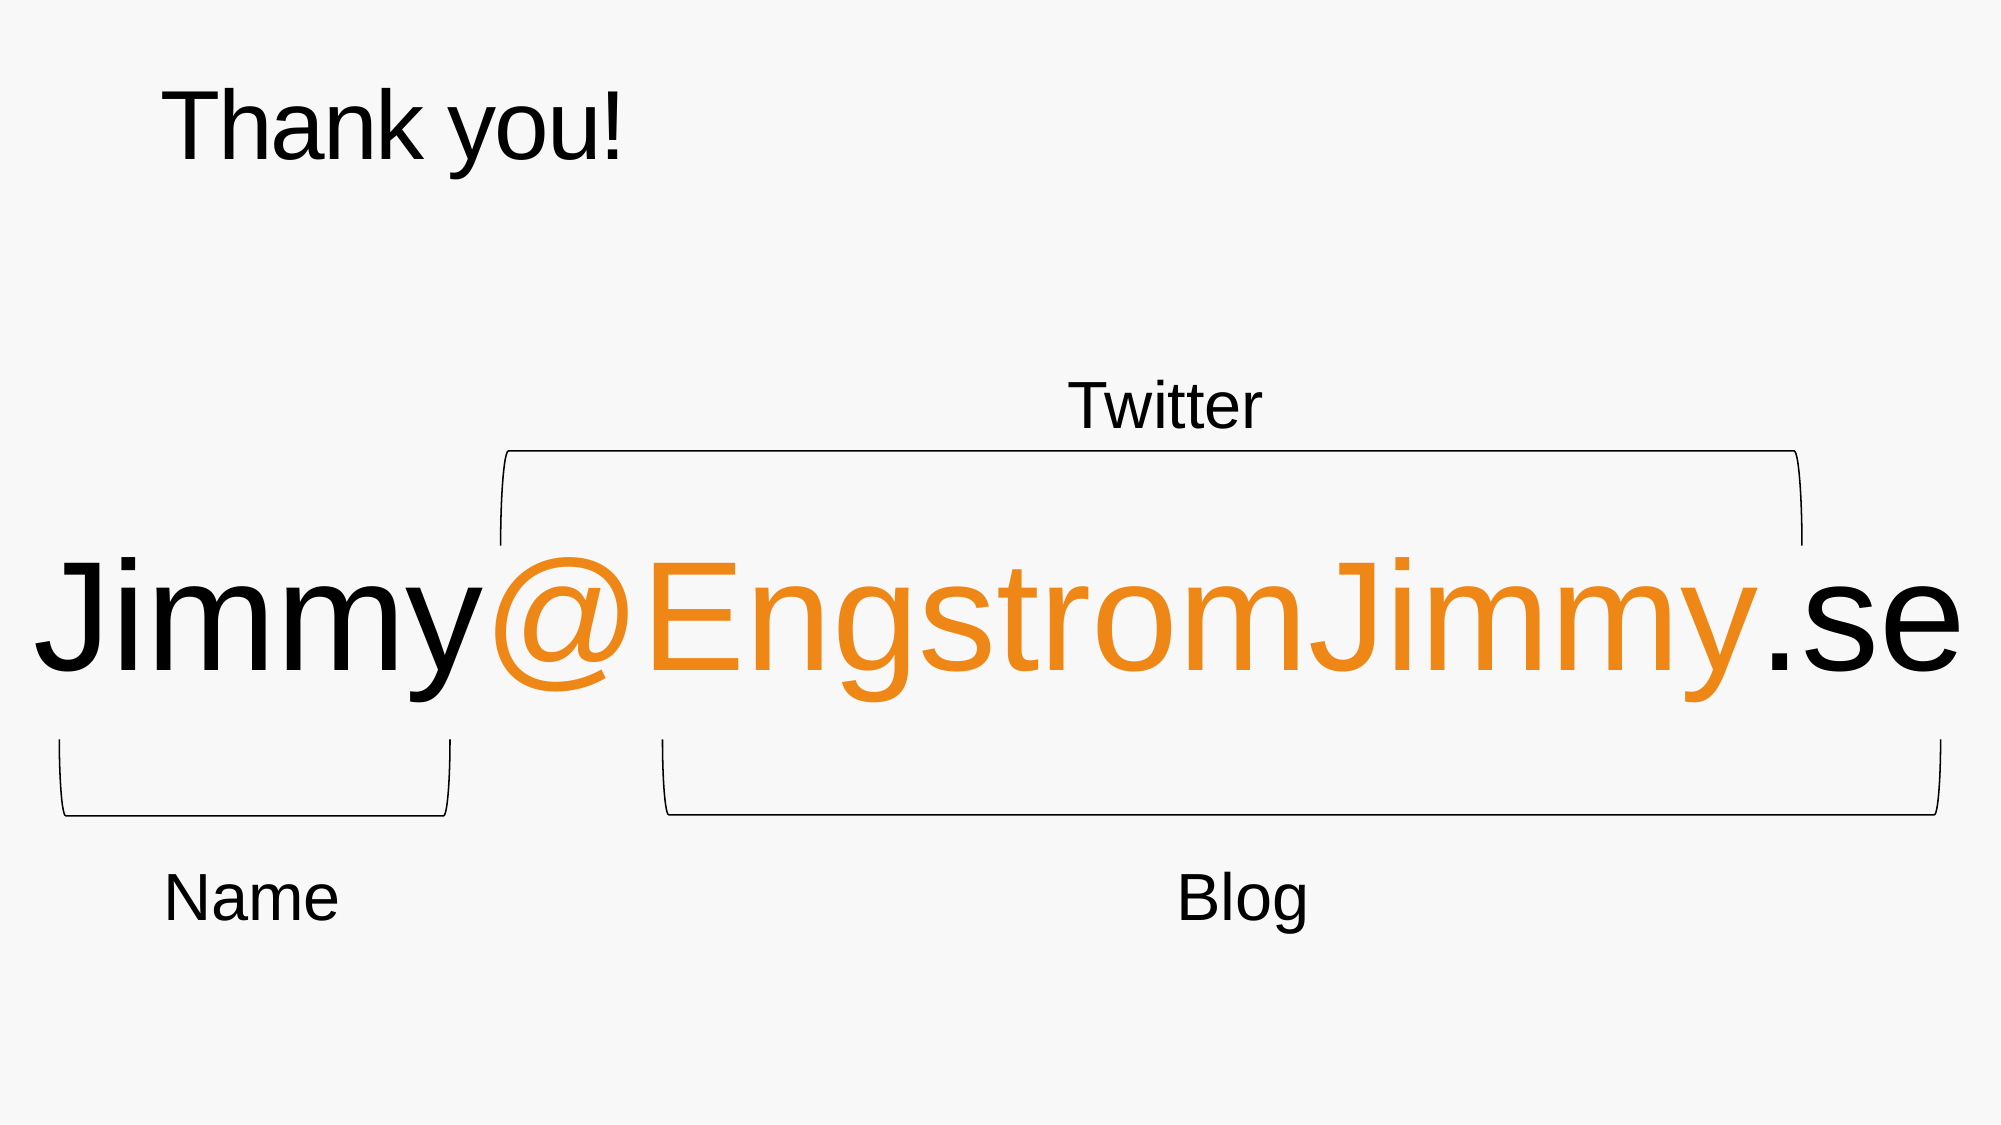

# Thank you!

Jimmy@EngstromJimmy.se

Twitter

Name
Blog